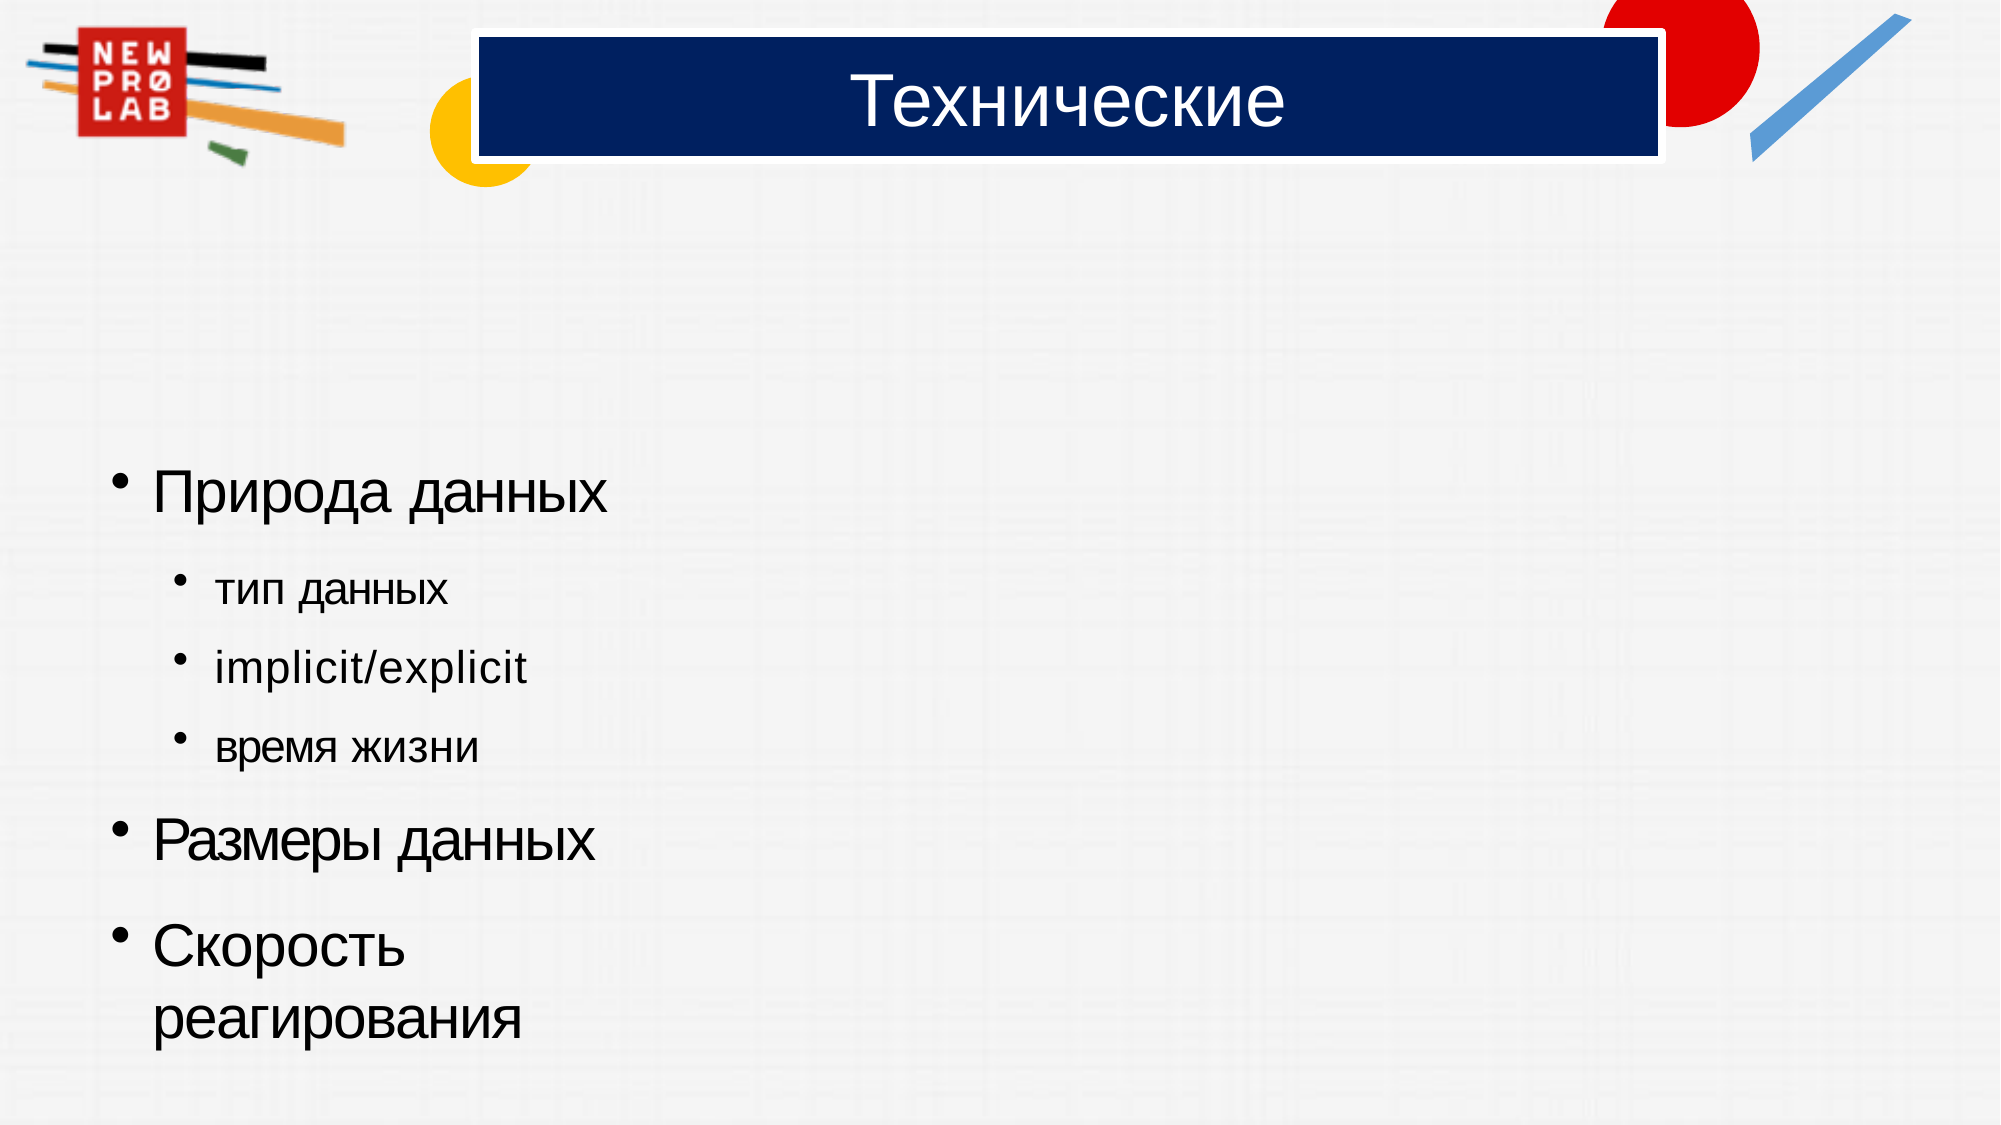

# Технические
Природа данных
тип данных
implicit/explicit
время жизни
Размеры данных
Скорость реагирования